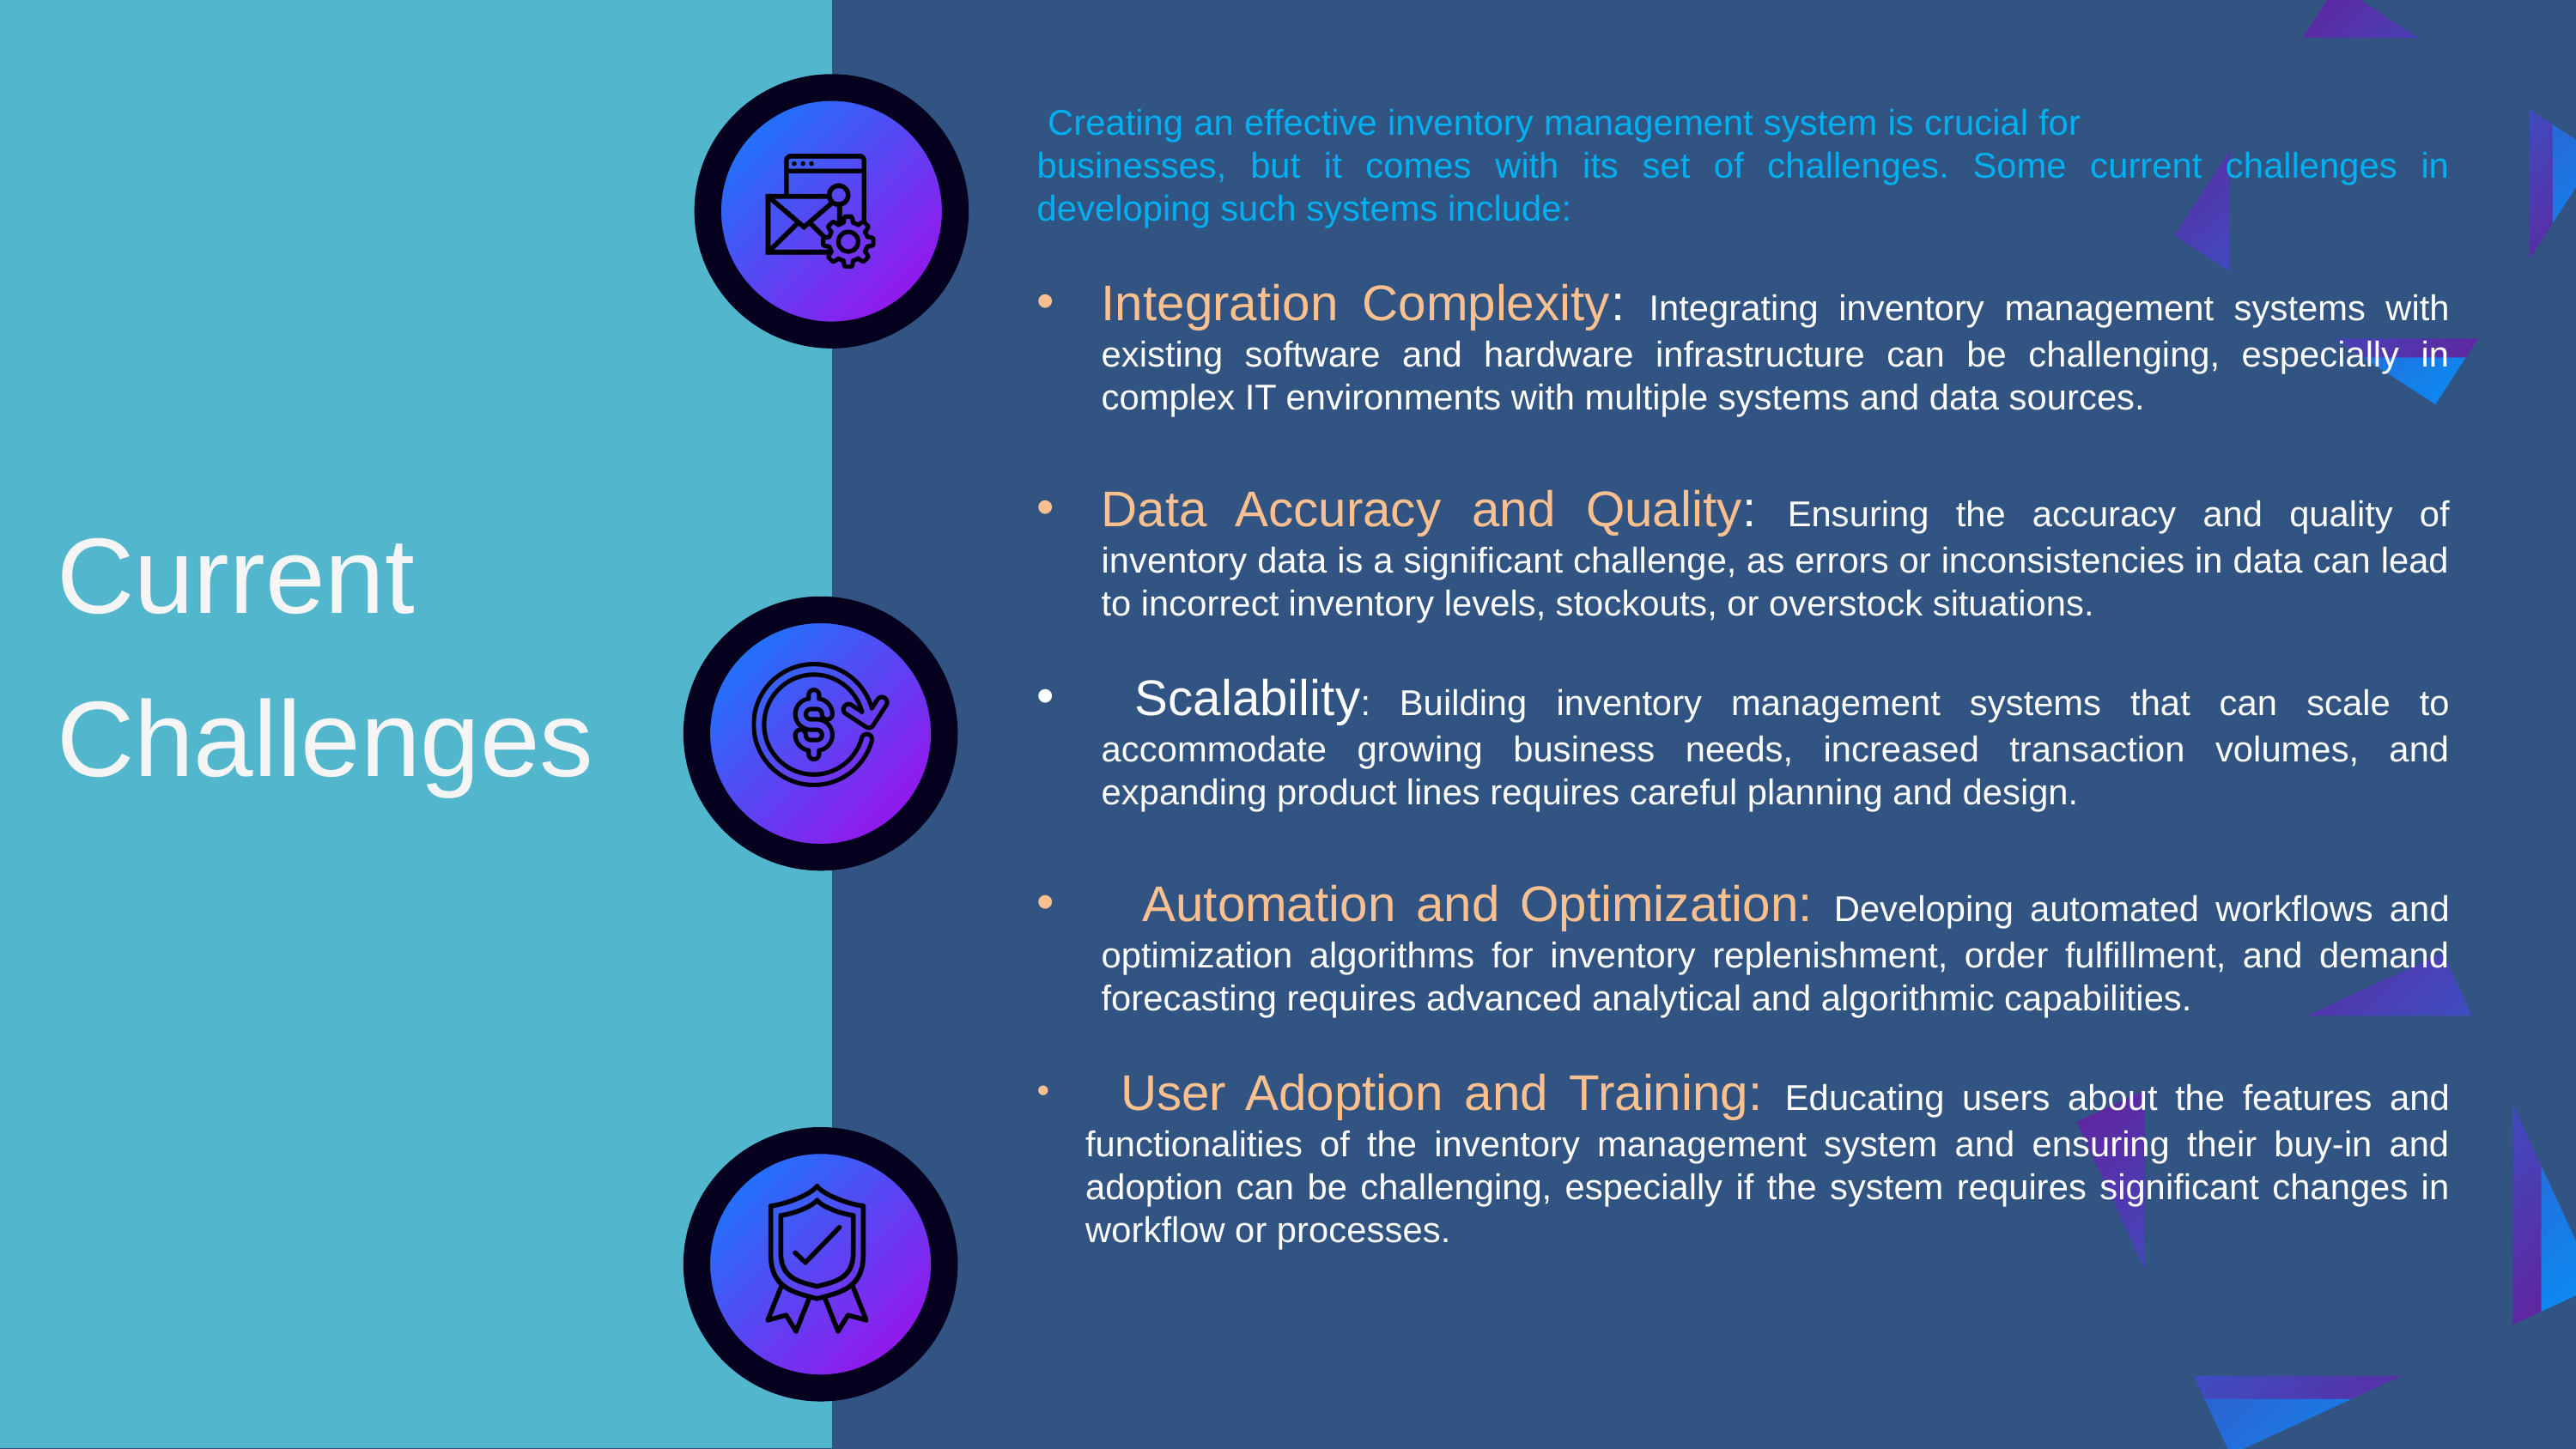

Creating an effective inventory management system is crucial for                                    businesses, but it comes with its set of challenges. Some current challenges in developing such systems include:

Integration Complexity: Integrating inventory management systems with existing software and hardware infrastructure can be challenging, especially in complex IT environments with multiple systems and data sources.

Data Accuracy and Quality: Ensuring the accuracy and quality of inventory data is a significant challenge, as errors or inconsistencies in data can lead to incorrect inventory levels, stockouts, or overstock situations.

 Scalability: Building inventory management systems that can scale to accommodate growing business needs, increased transaction volumes, and expanding product lines requires careful planning and design.

  Automation and Optimization: Developing automated workflows and optimization algorithms for inventory replenishment, order fulfillment, and demand forecasting requires advanced analytical and algorithmic capabilities.

  User Adoption and Training: Educating users about the features and functionalities of the inventory management system and ensuring their buy-in and adoption can be challenging, especially if the system requires significant changes in workflow or processes.

Current Challenges